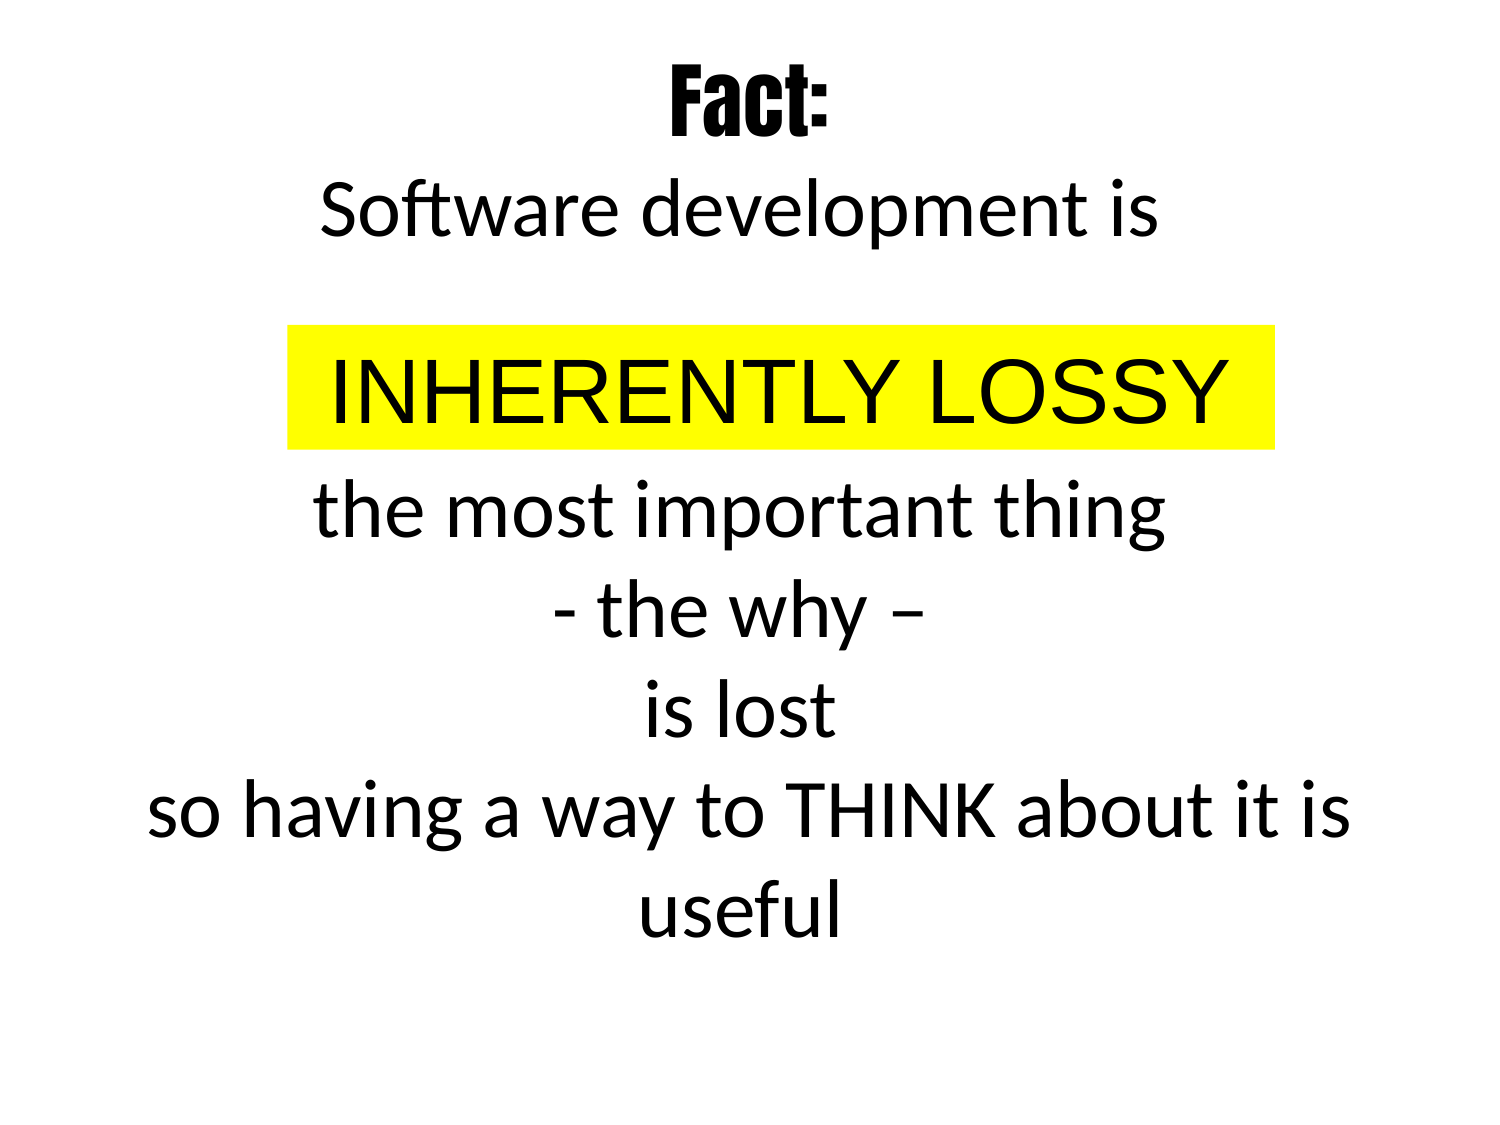

# Fact: Software development is the most important thing - the why – is lost so having a way to THINK about it is useful
Inherently lossy